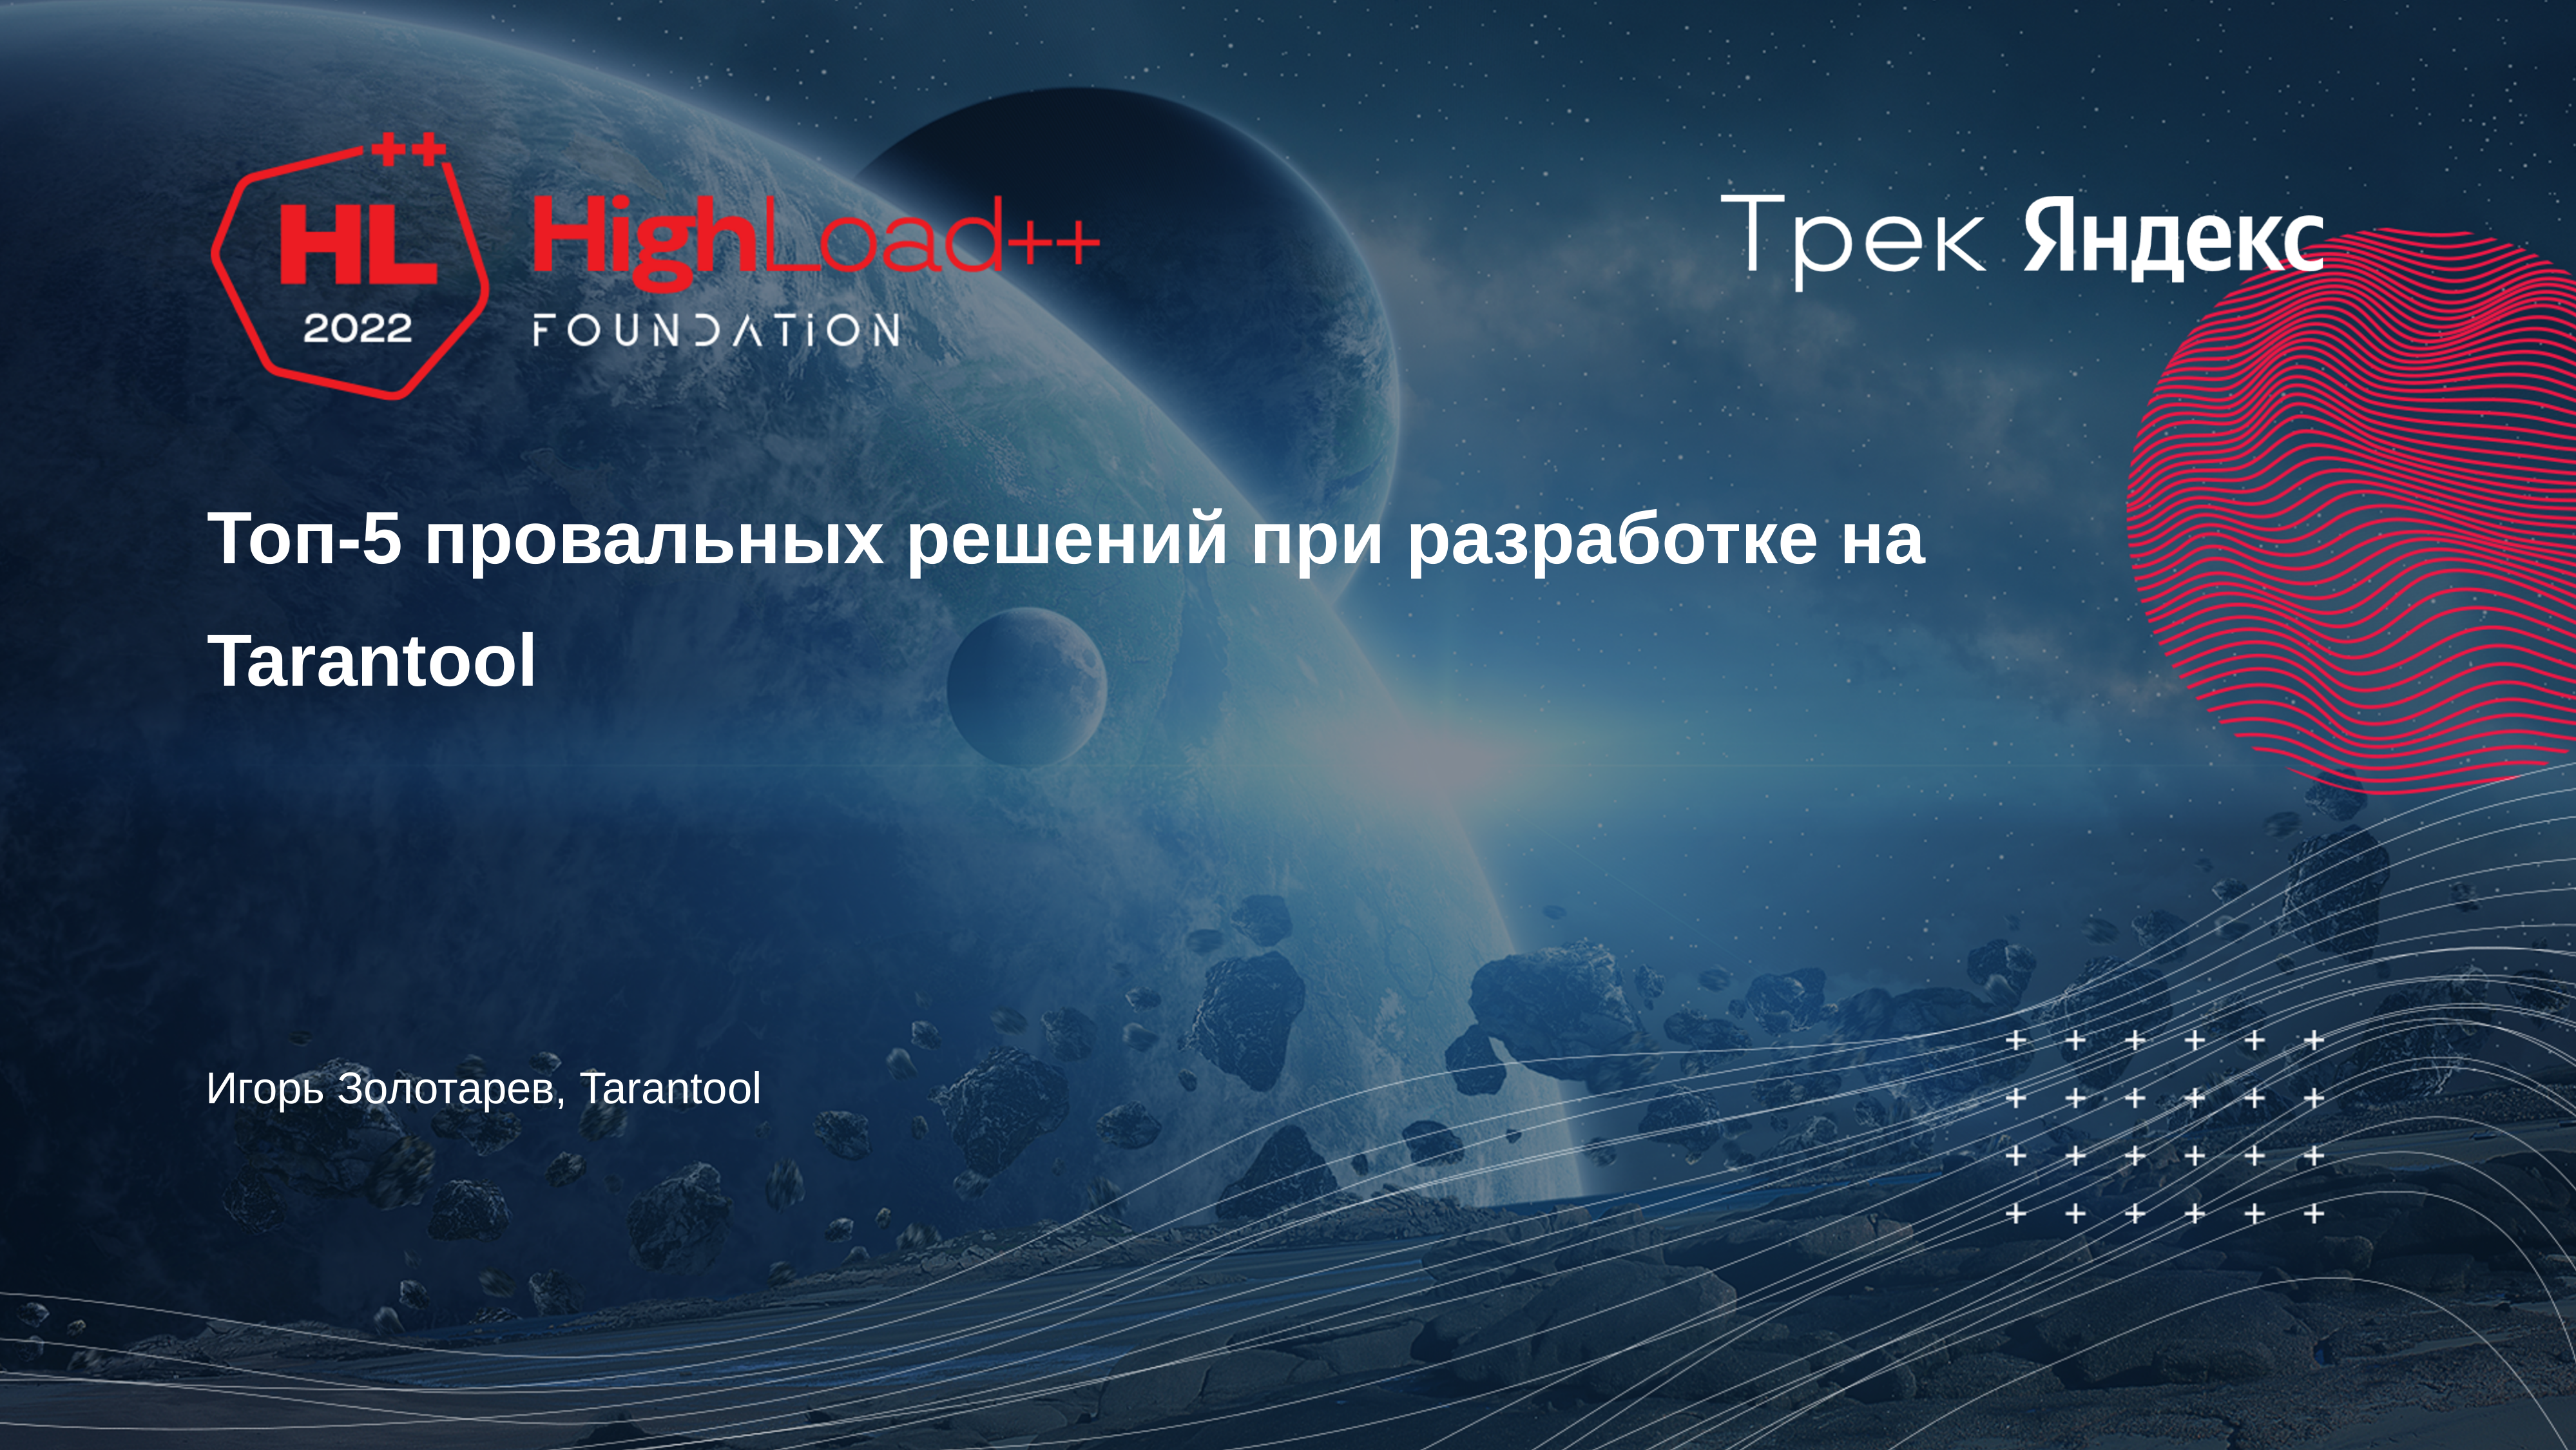

# Топ-5 провальных решений при разработке на Tarantool
Игорь Золотарев, Tarantool